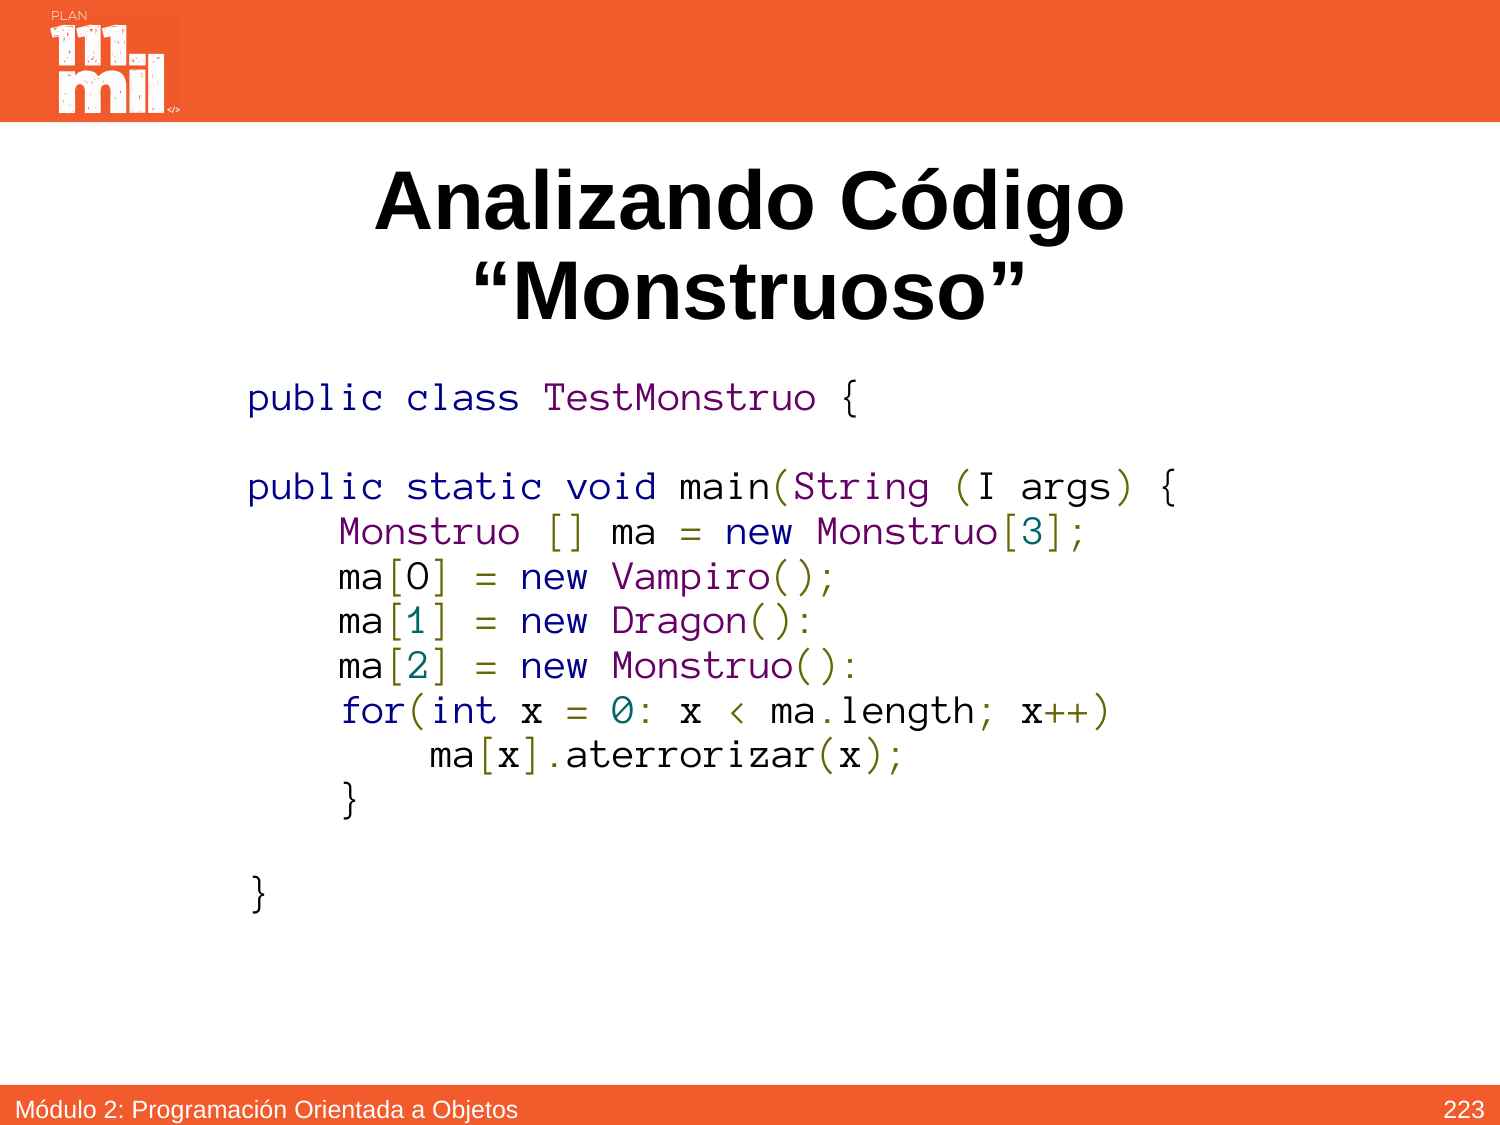

# Analizando Código “Monstruoso”
| public class TestMonstruo { public static void main(String (I args) { Monstruo [] ma = new Monstruo[3]; ma[O] = new Vampiro(); ma[1] = new Dragon(): ma[2] = new Monstruo(): for(int x = 0: x < ma.length; x++) ma[x].aterrorizar(x); }   } |
| --- |
223
Módulo 2: Programación Orientada a Objetos